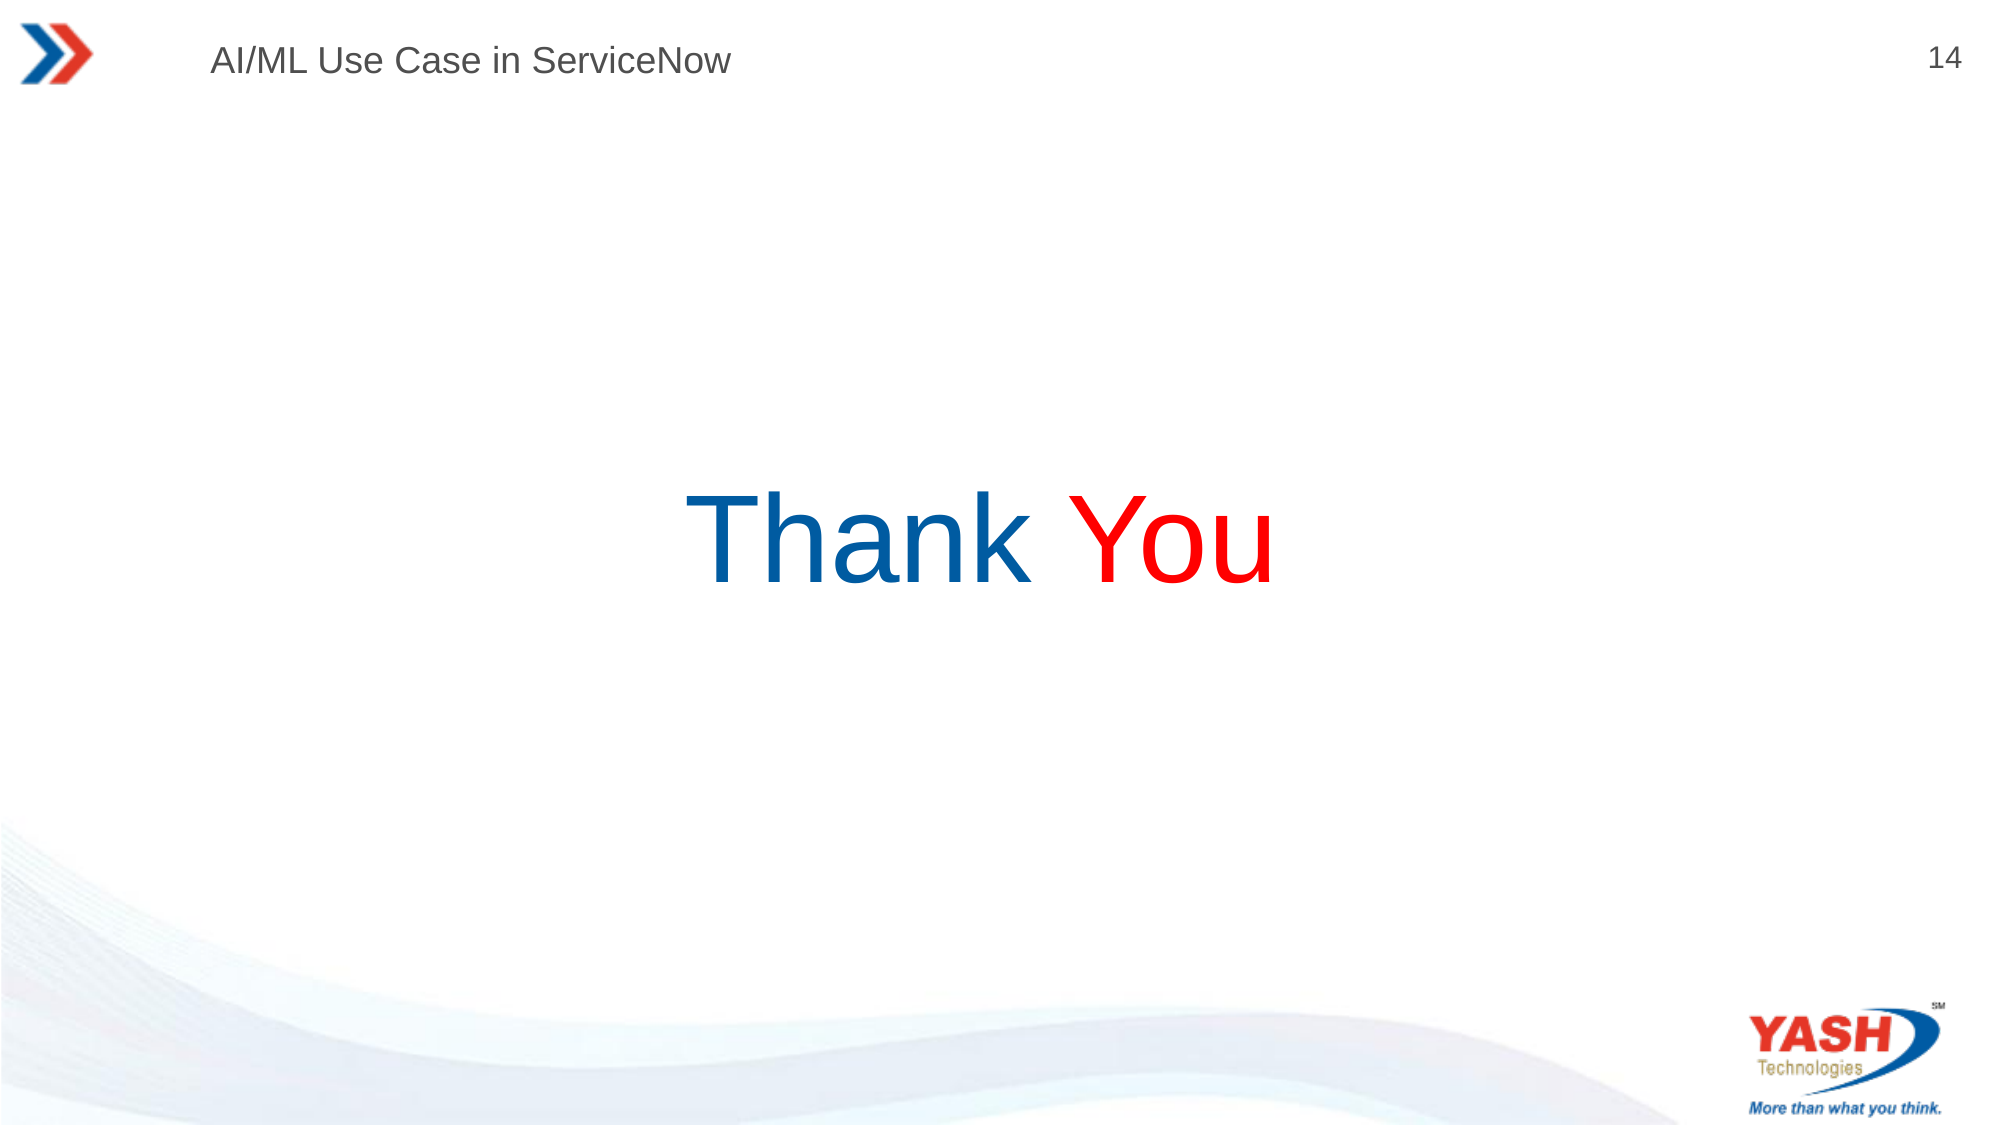

AI/ML Use Case in ServiceNow
# Thank You